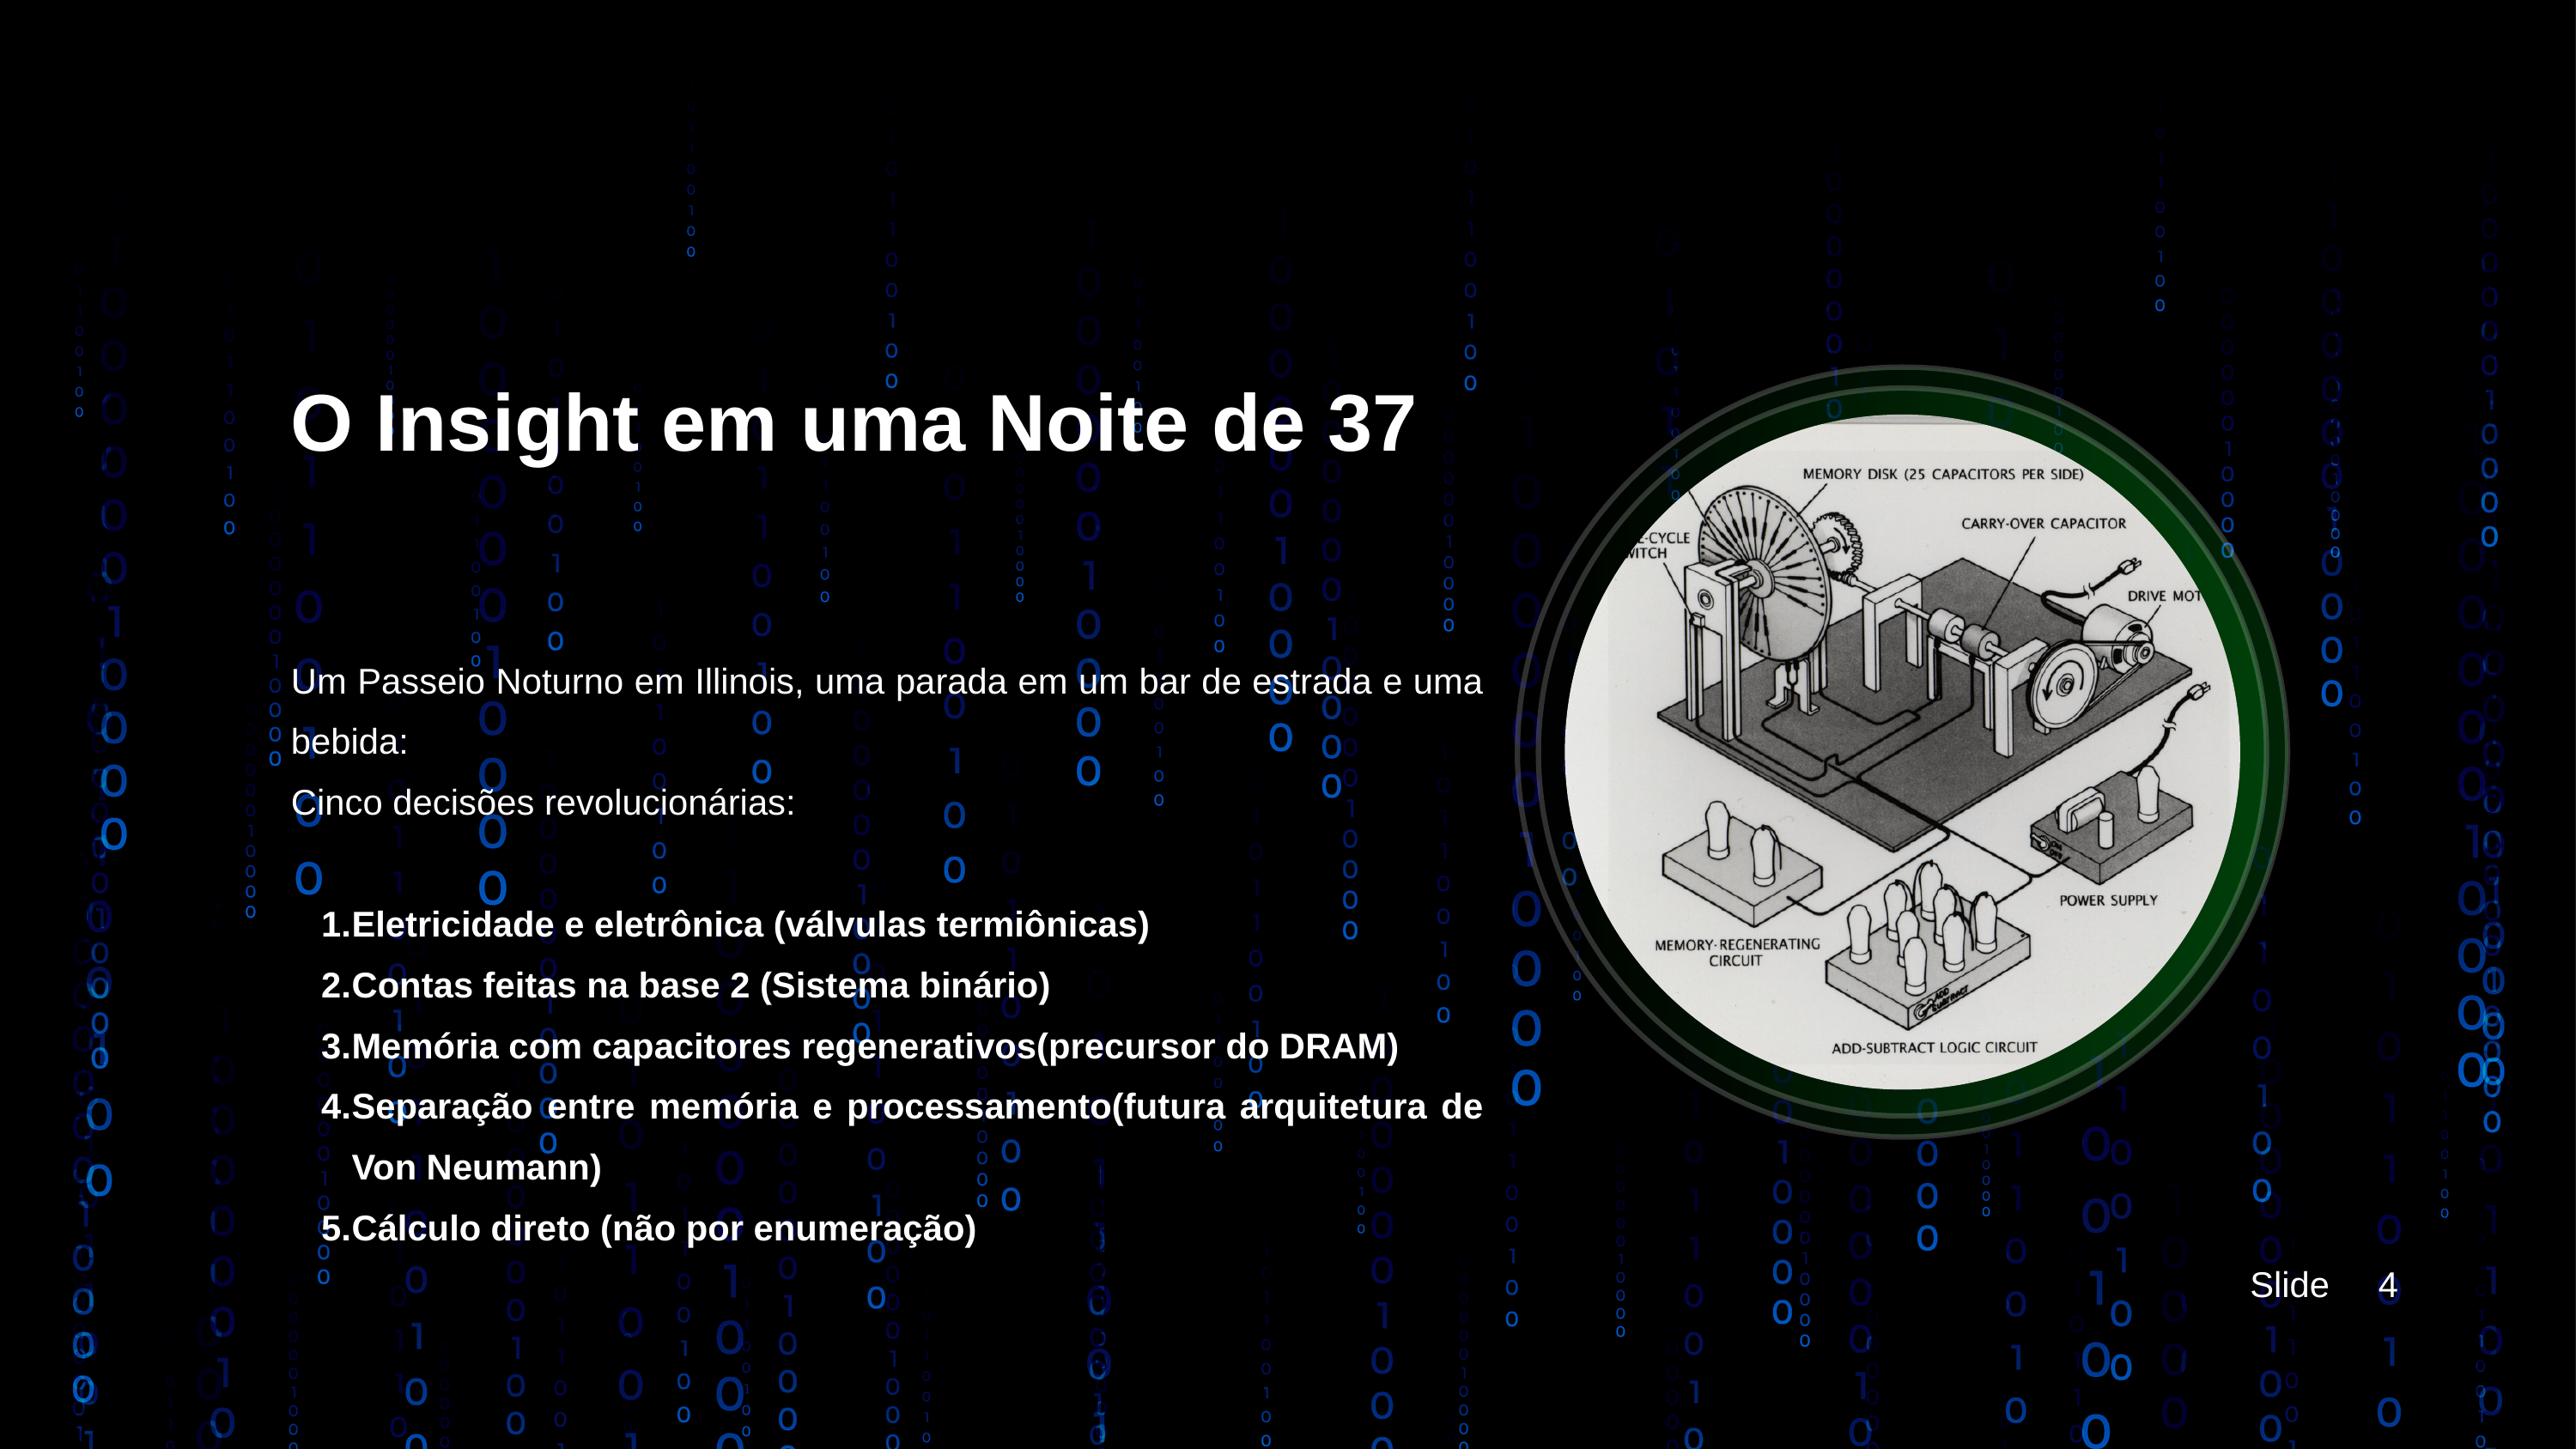

O Insight em uma Noite de 37

Um Passeio Noturno em Illinois, uma parada em um bar de estrada e uma bebida:
Cinco decisões revolucionárias:

Eletricidade e eletrônica (válvulas termiônicas)
Contas feitas na base 2 (Sistema binário)
Memória com capacitores regenerativos(precursor do DRAM)
Separação entre memória e processamento(futura arquitetura de Von Neumann)
Cálculo direto (não por enumeração)
Slide
4